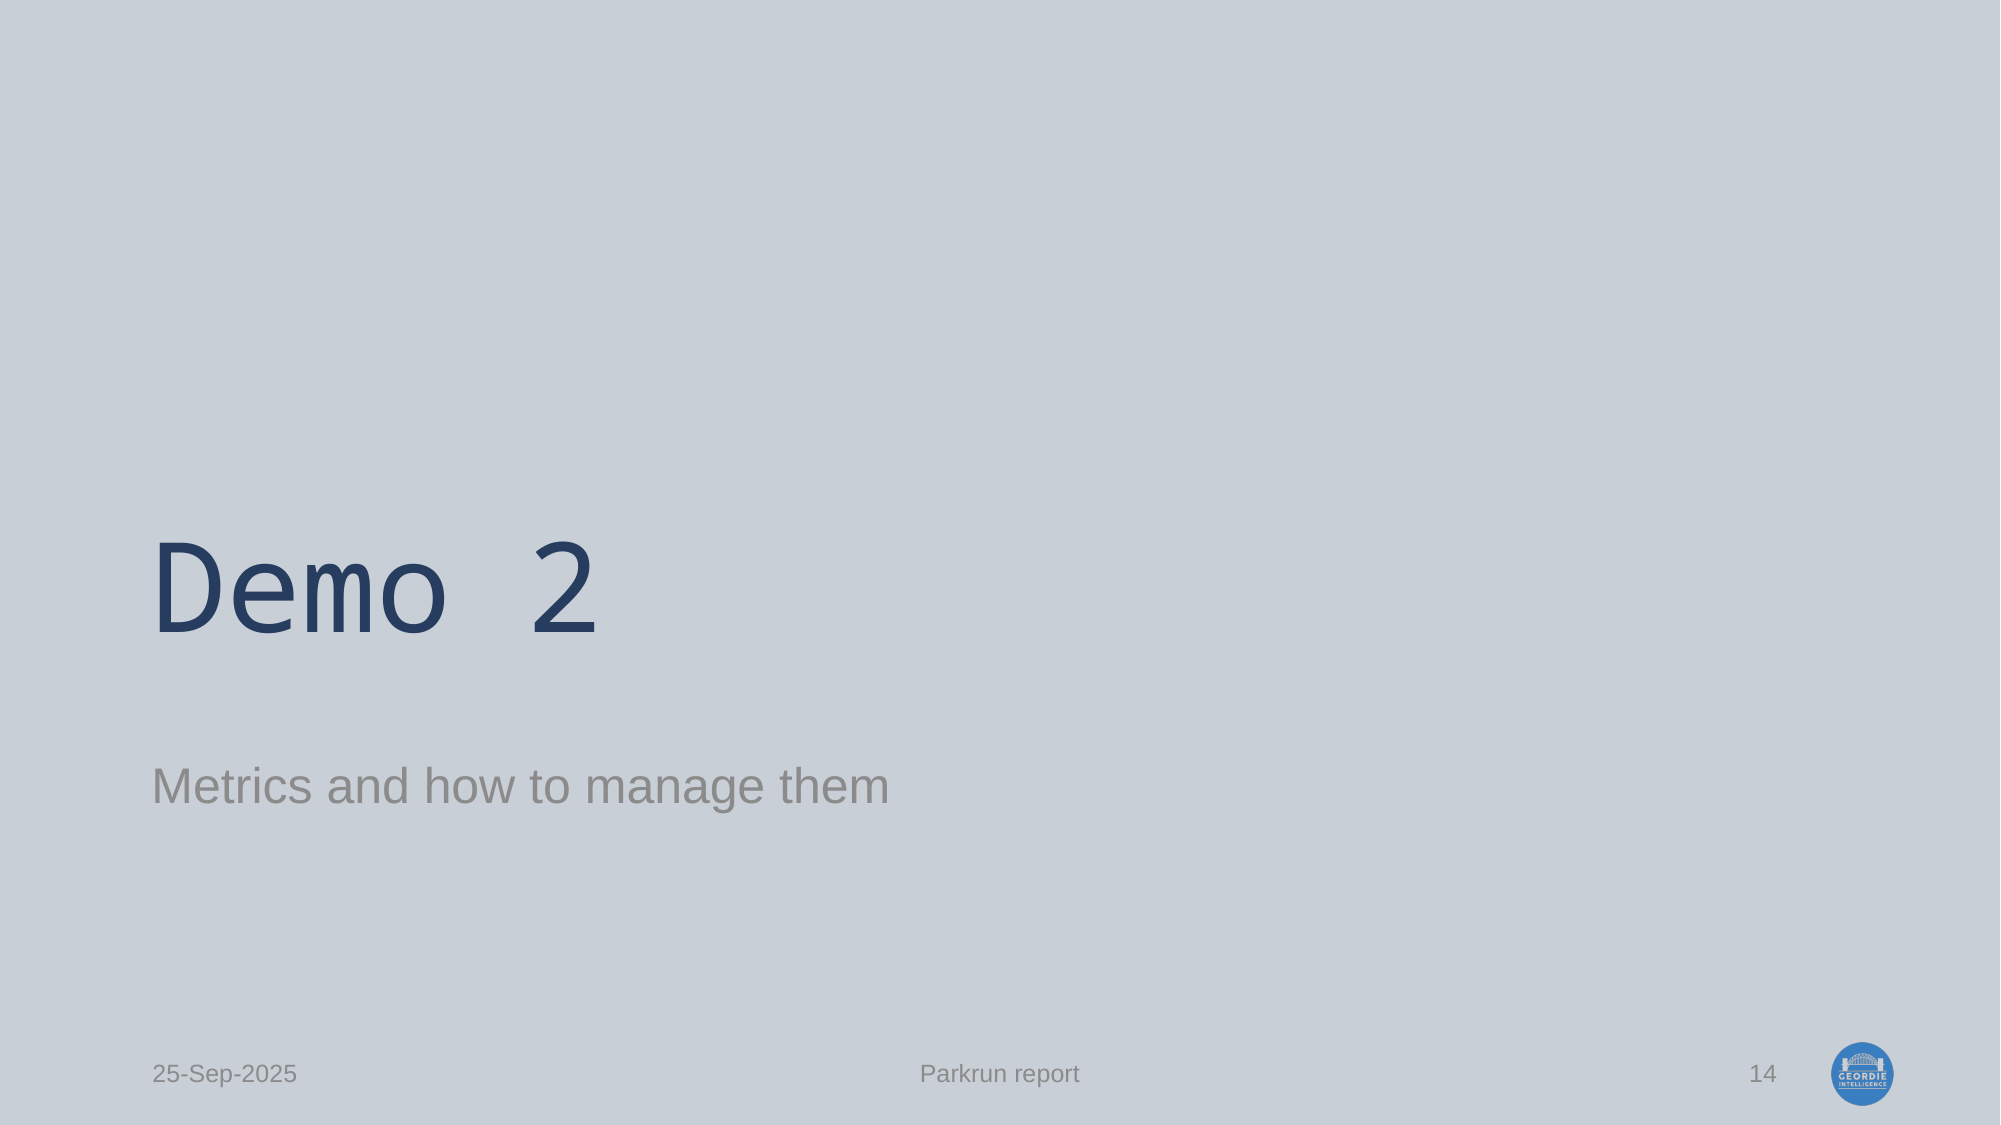

# Demo 2
Metrics and how to manage them
25-Sep-2025
Parkrun report
14